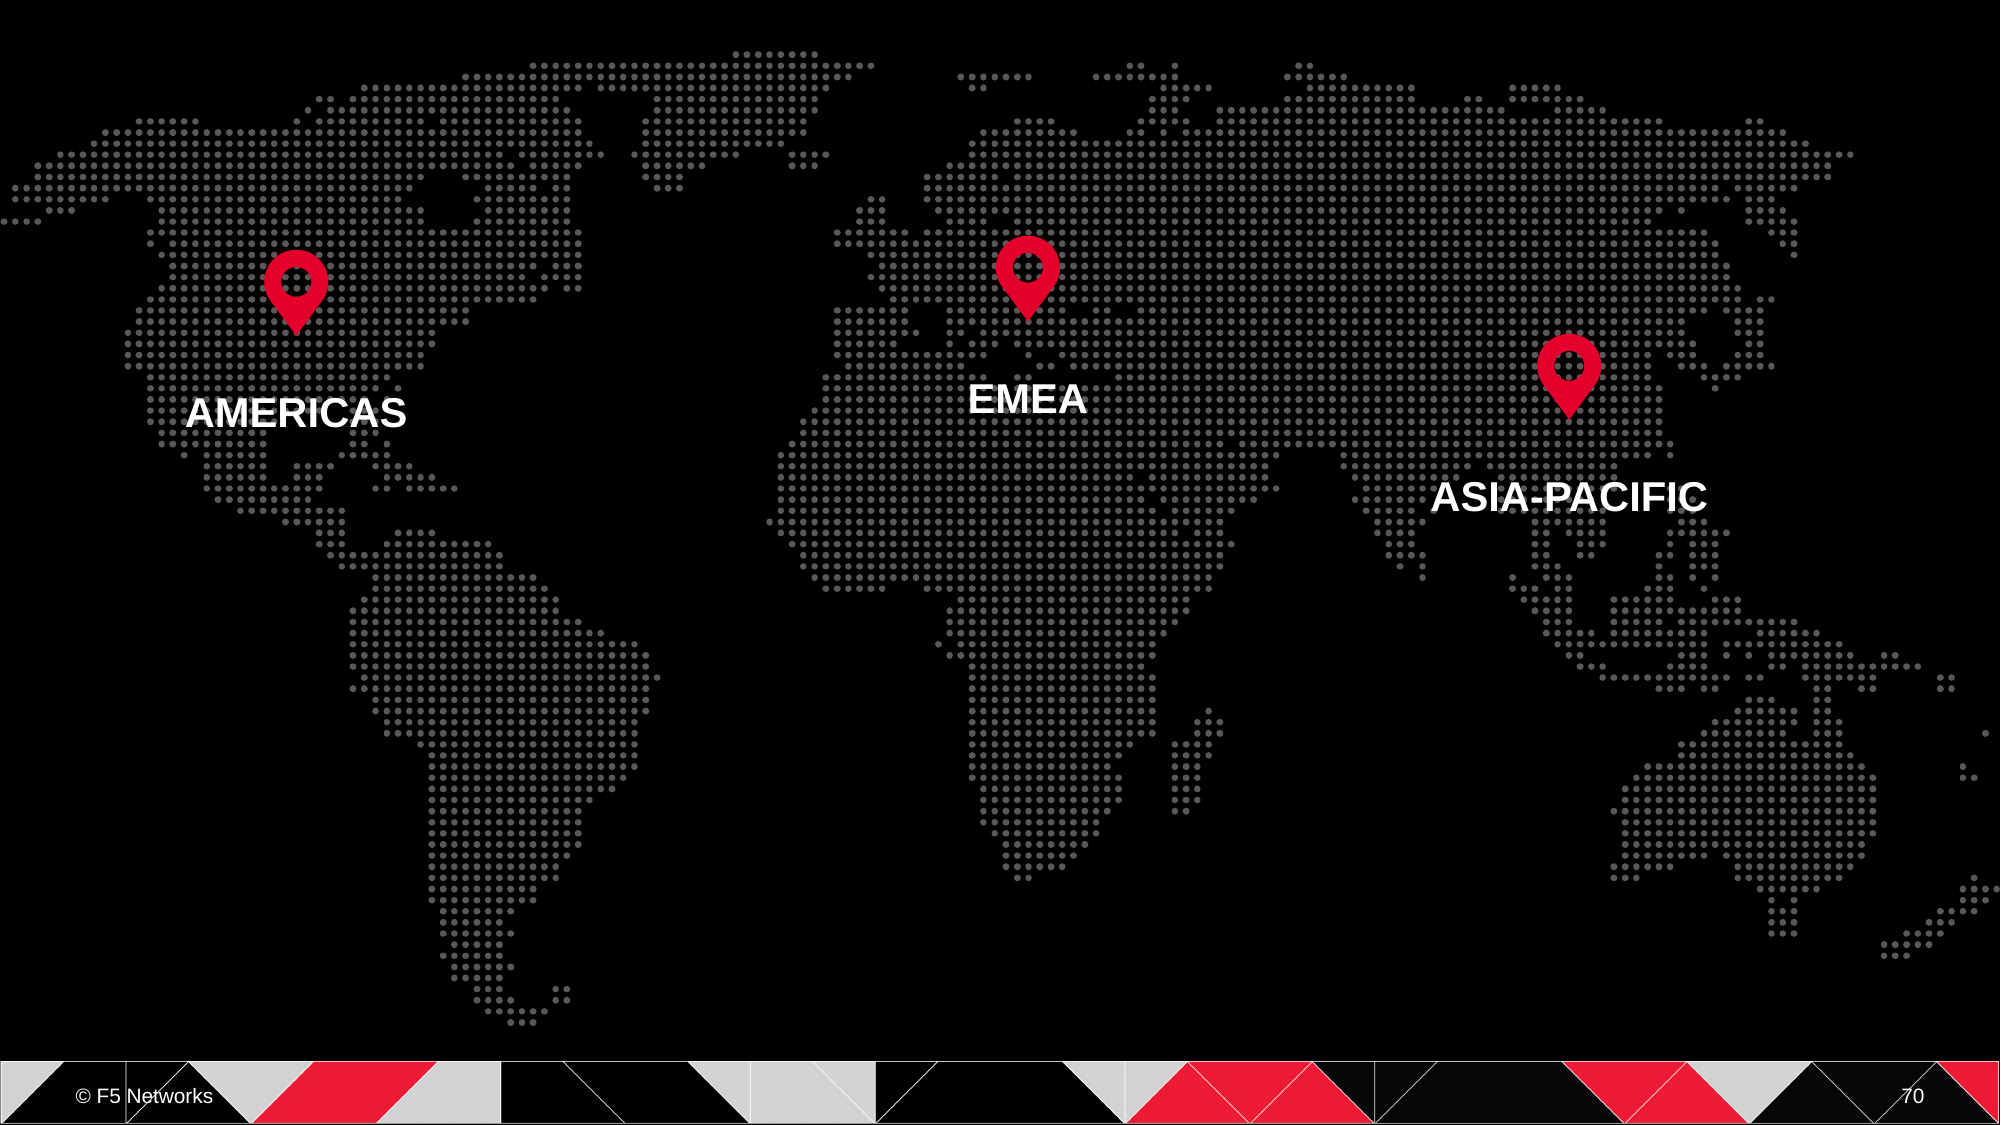

EMEA
AMERICAS
ASIA-PACIFIC
70
© F5 Networks